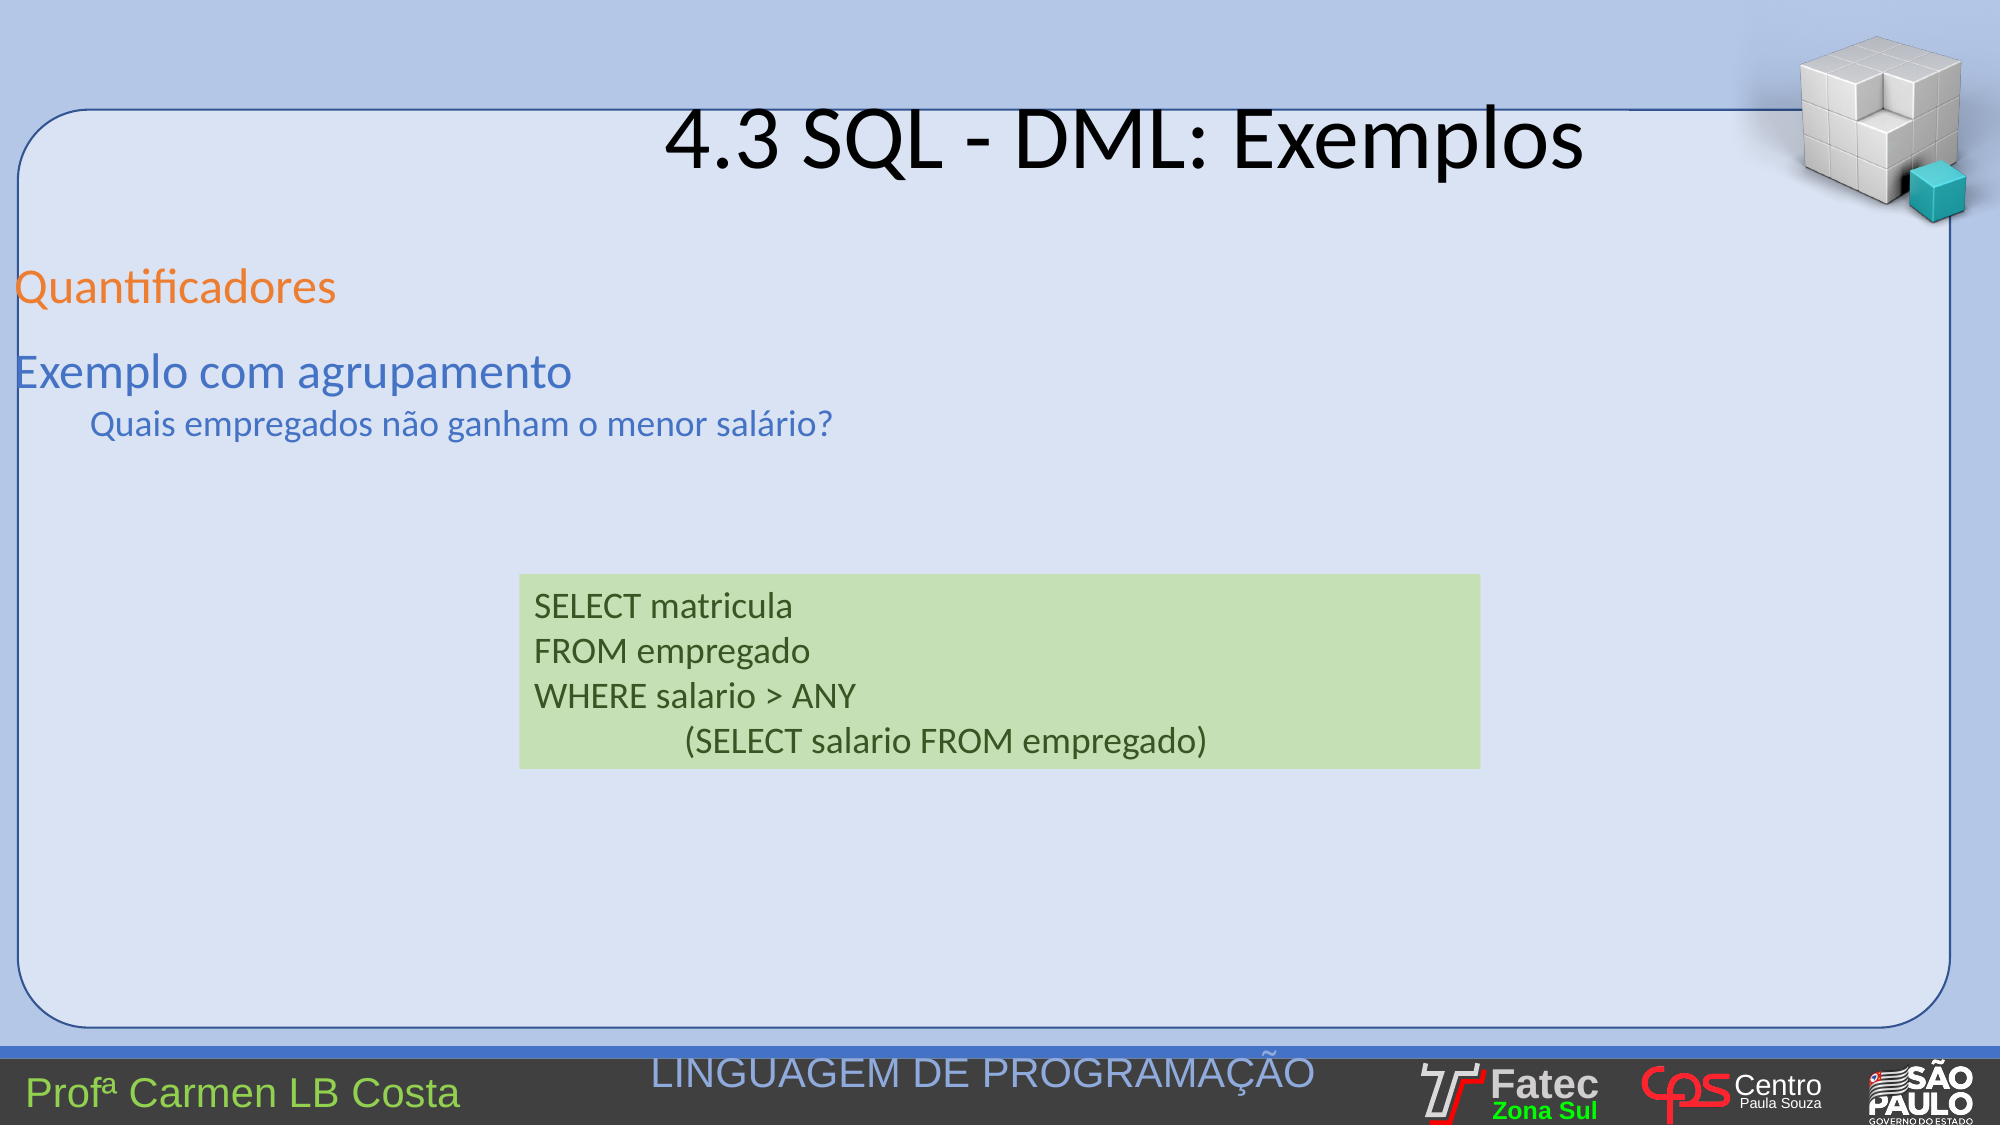

4.3 SQL - DML: Exemplos
Quantificadores

Exemplo com agrupamento
Quais empregados não ganham o menor salário?
SELECT matricula
FROM empregado
WHERE salario > ANY
	(SELECT salario FROM empregado)